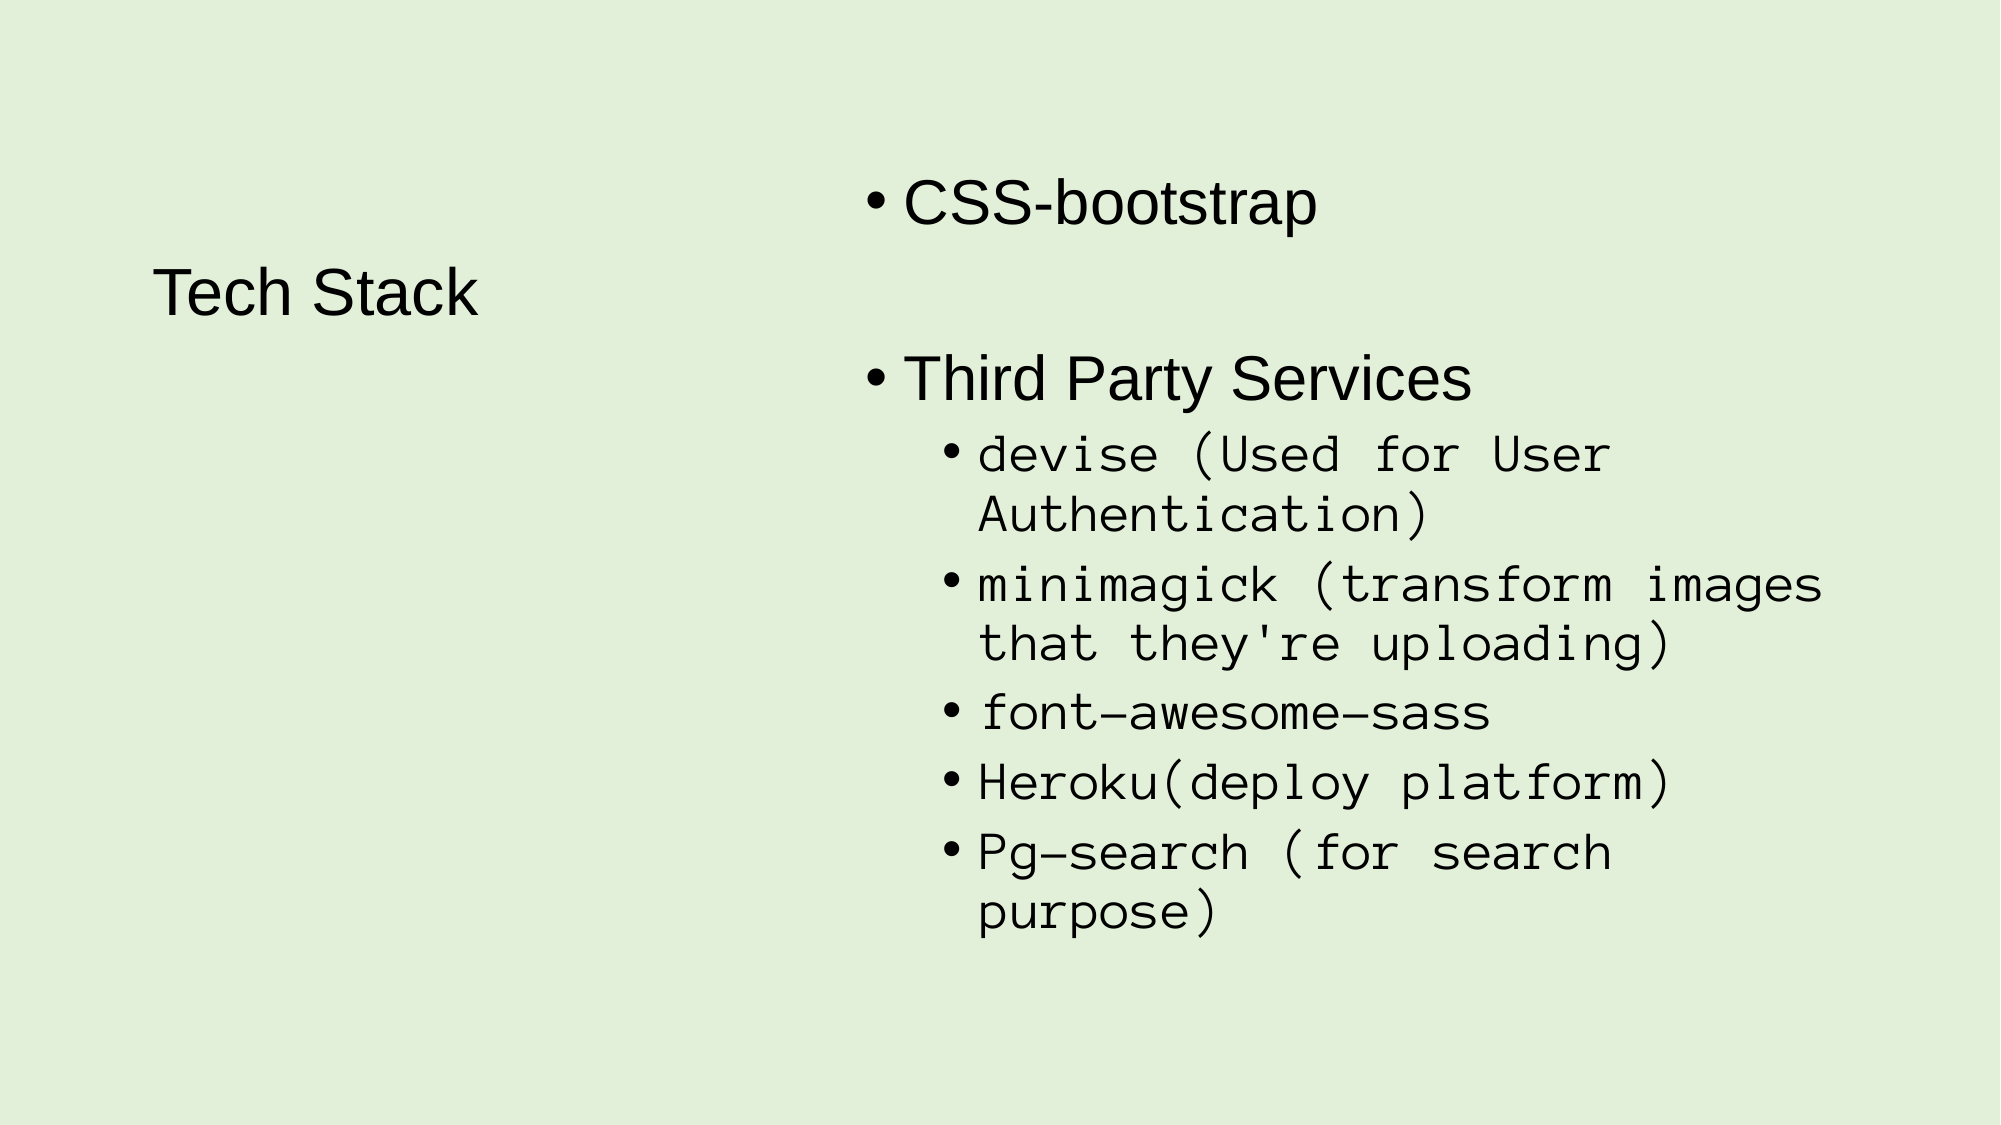

# Tech Stack
CSS-bootstrap

Third Party Services
devise (Used for User Authentication)
minimagick (transform images that they're uploading)
font-awesome-sass
Heroku(deploy platform)
Pg-search (for search purpose)